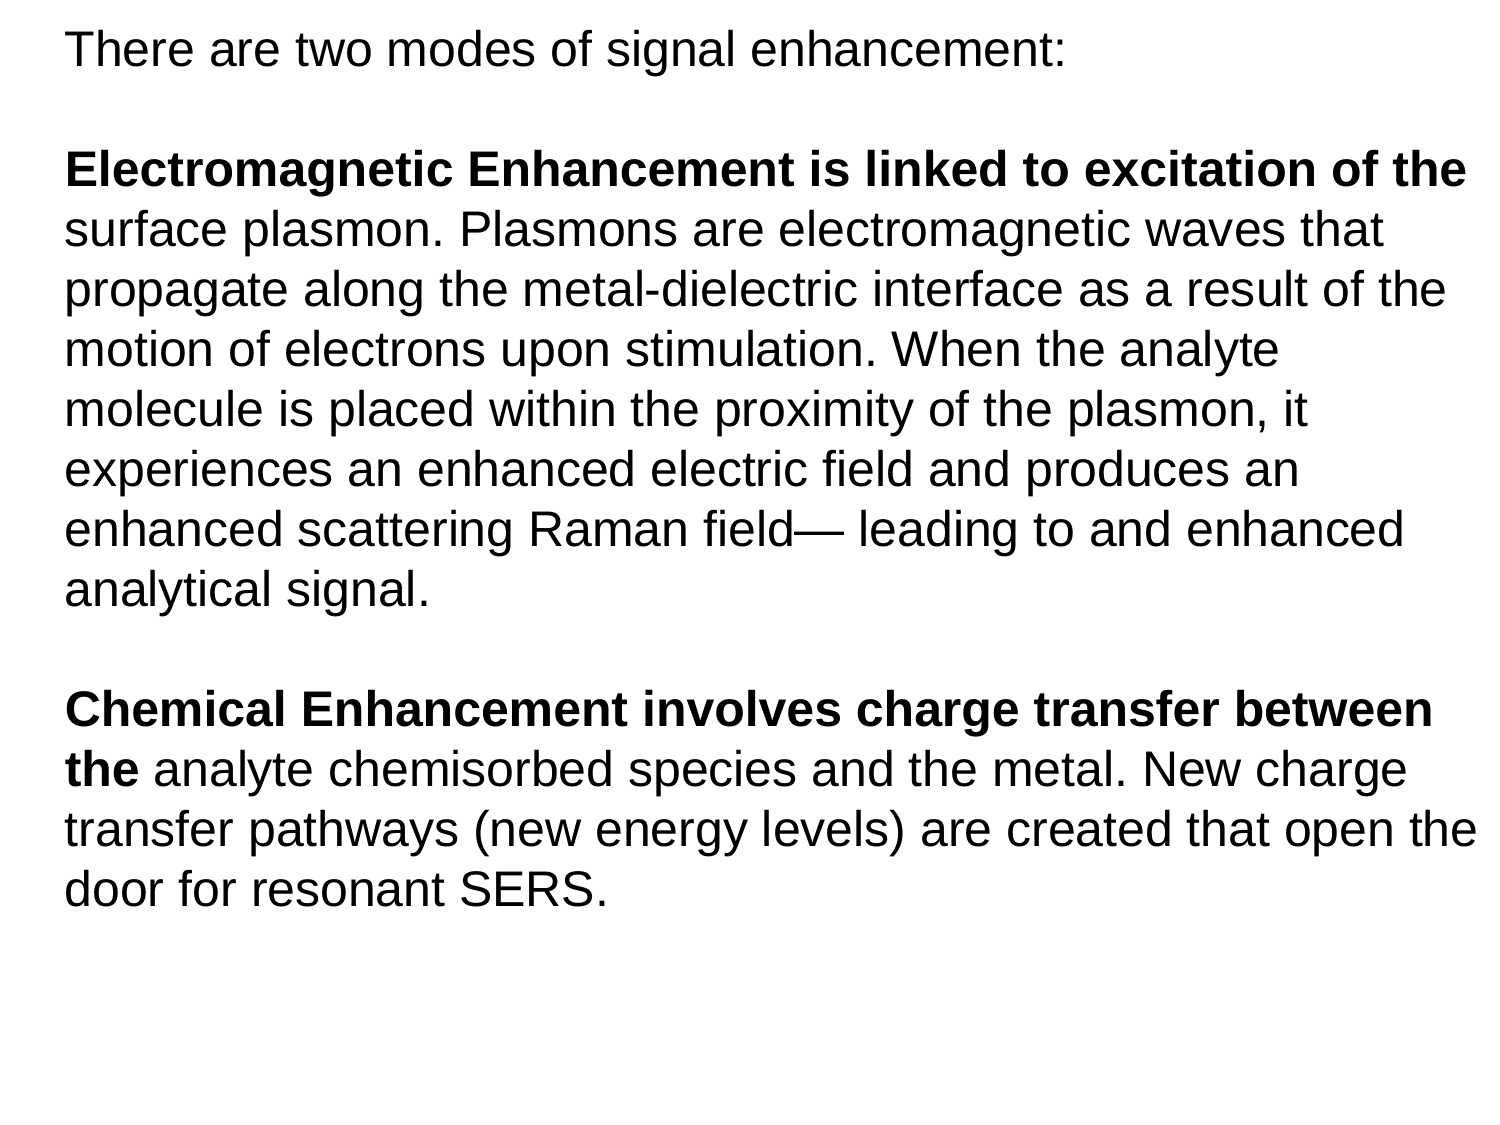

There are two modes of signal enhancement:

Electromagnetic Enhancement is linked to excitation of the surface plasmon. Plasmons are electromagnetic waves that propagate along the metal-dielectric interface as a result of the motion of electrons upon stimulation. When the analyte
molecule is placed within the proximity of the plasmon, it experiences an enhanced electric field and produces an enhanced scattering Raman field— leading to and enhanced analytical signal.

Chemical Enhancement involves charge transfer between the analyte chemisorbed species and the metal. New charge transfer pathways (new energy levels) are created that open the door for resonant SERS.